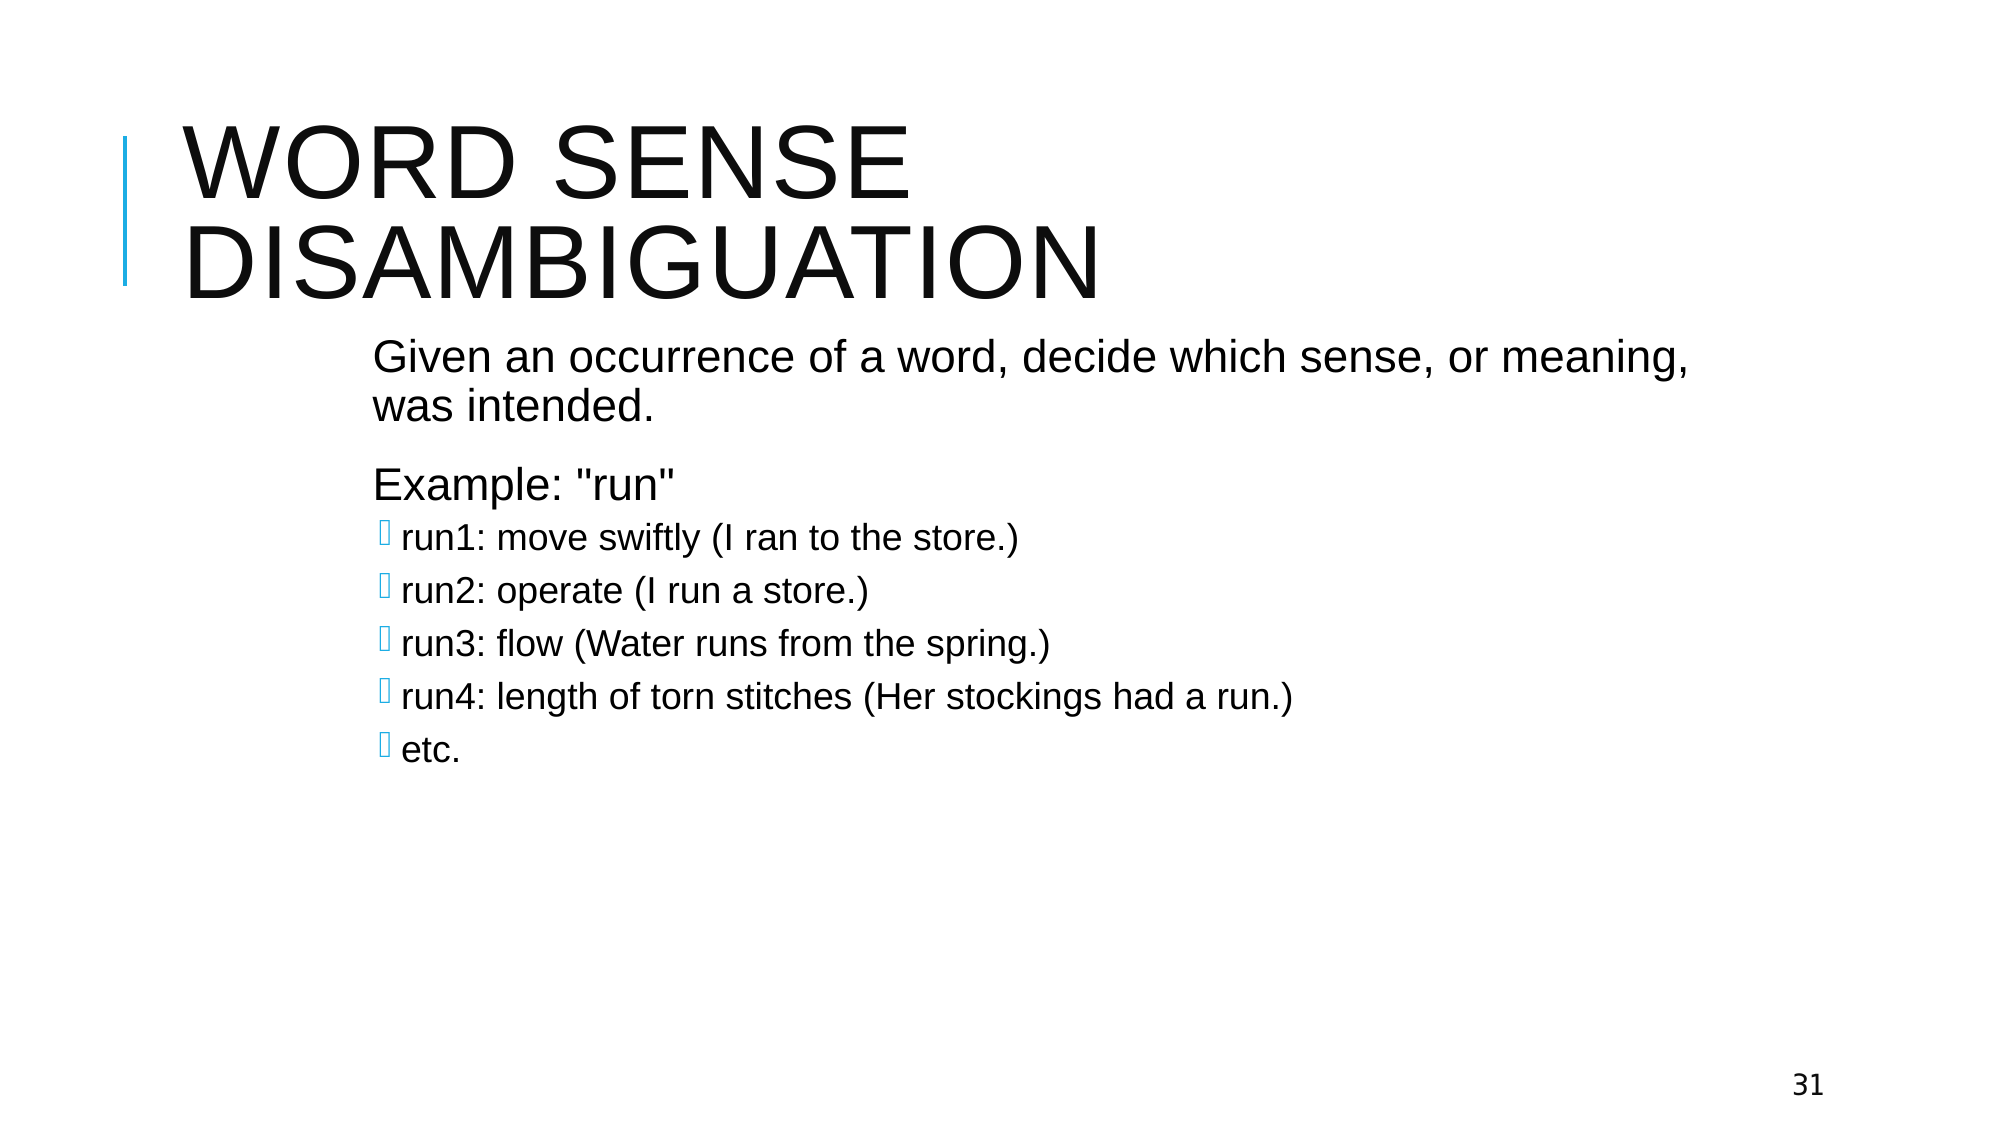

# Word Sense Disambiguation
Given an occurrence of a word, decide which sense, or meaning, was intended.
Example: "run"
run1: move swiftly (I ran to the store.)
run2: operate (I run a store.)
run3: flow (Water runs from the spring.)
run4: length of torn stitches (Her stockings had a run.)
etc.
31